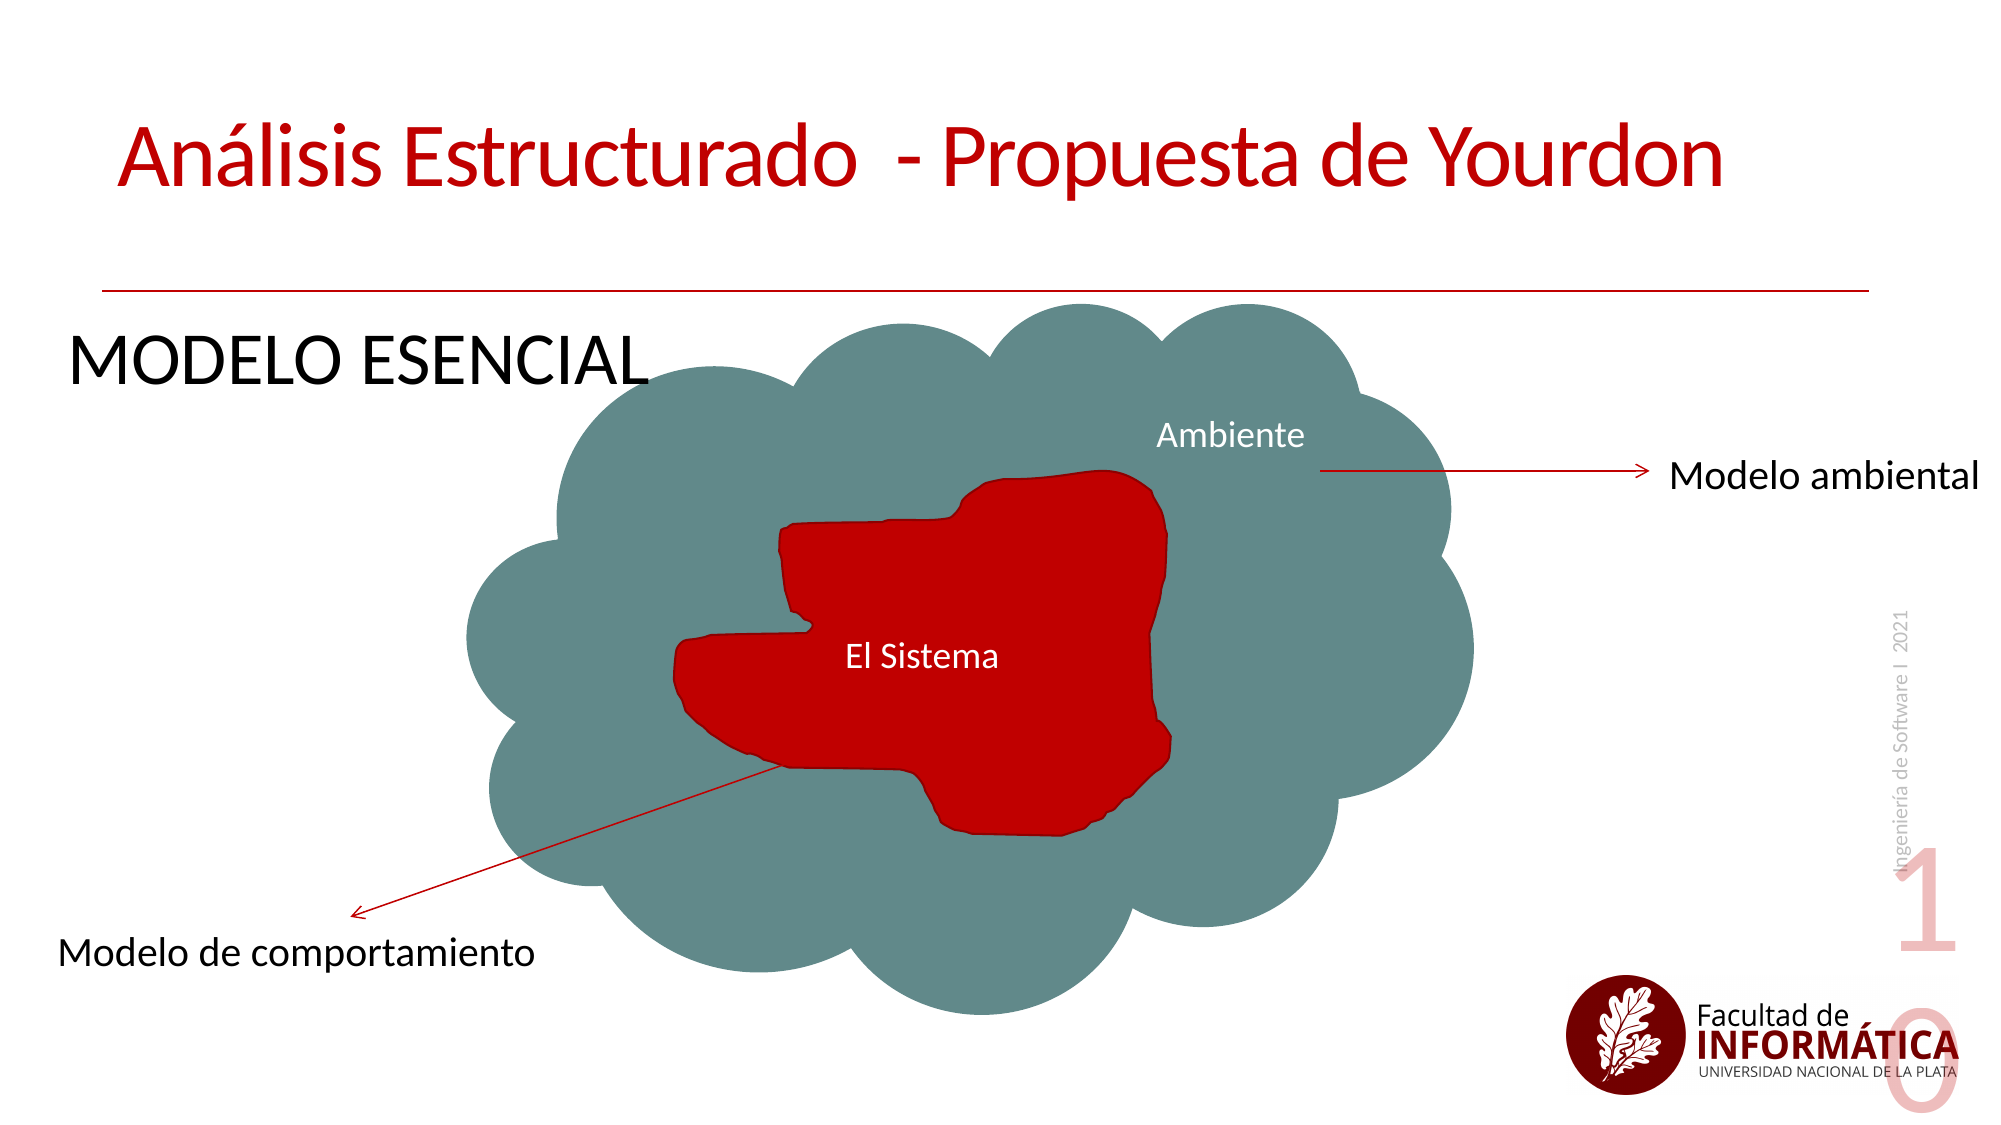

# Análisis Estructurado  - Propuesta de Yourdon
MODELO ESENCIAL

Ambiente
Modelo ambiental
El Sistema
Ingeniería de Software I  2021
Modelo de comportamiento
10